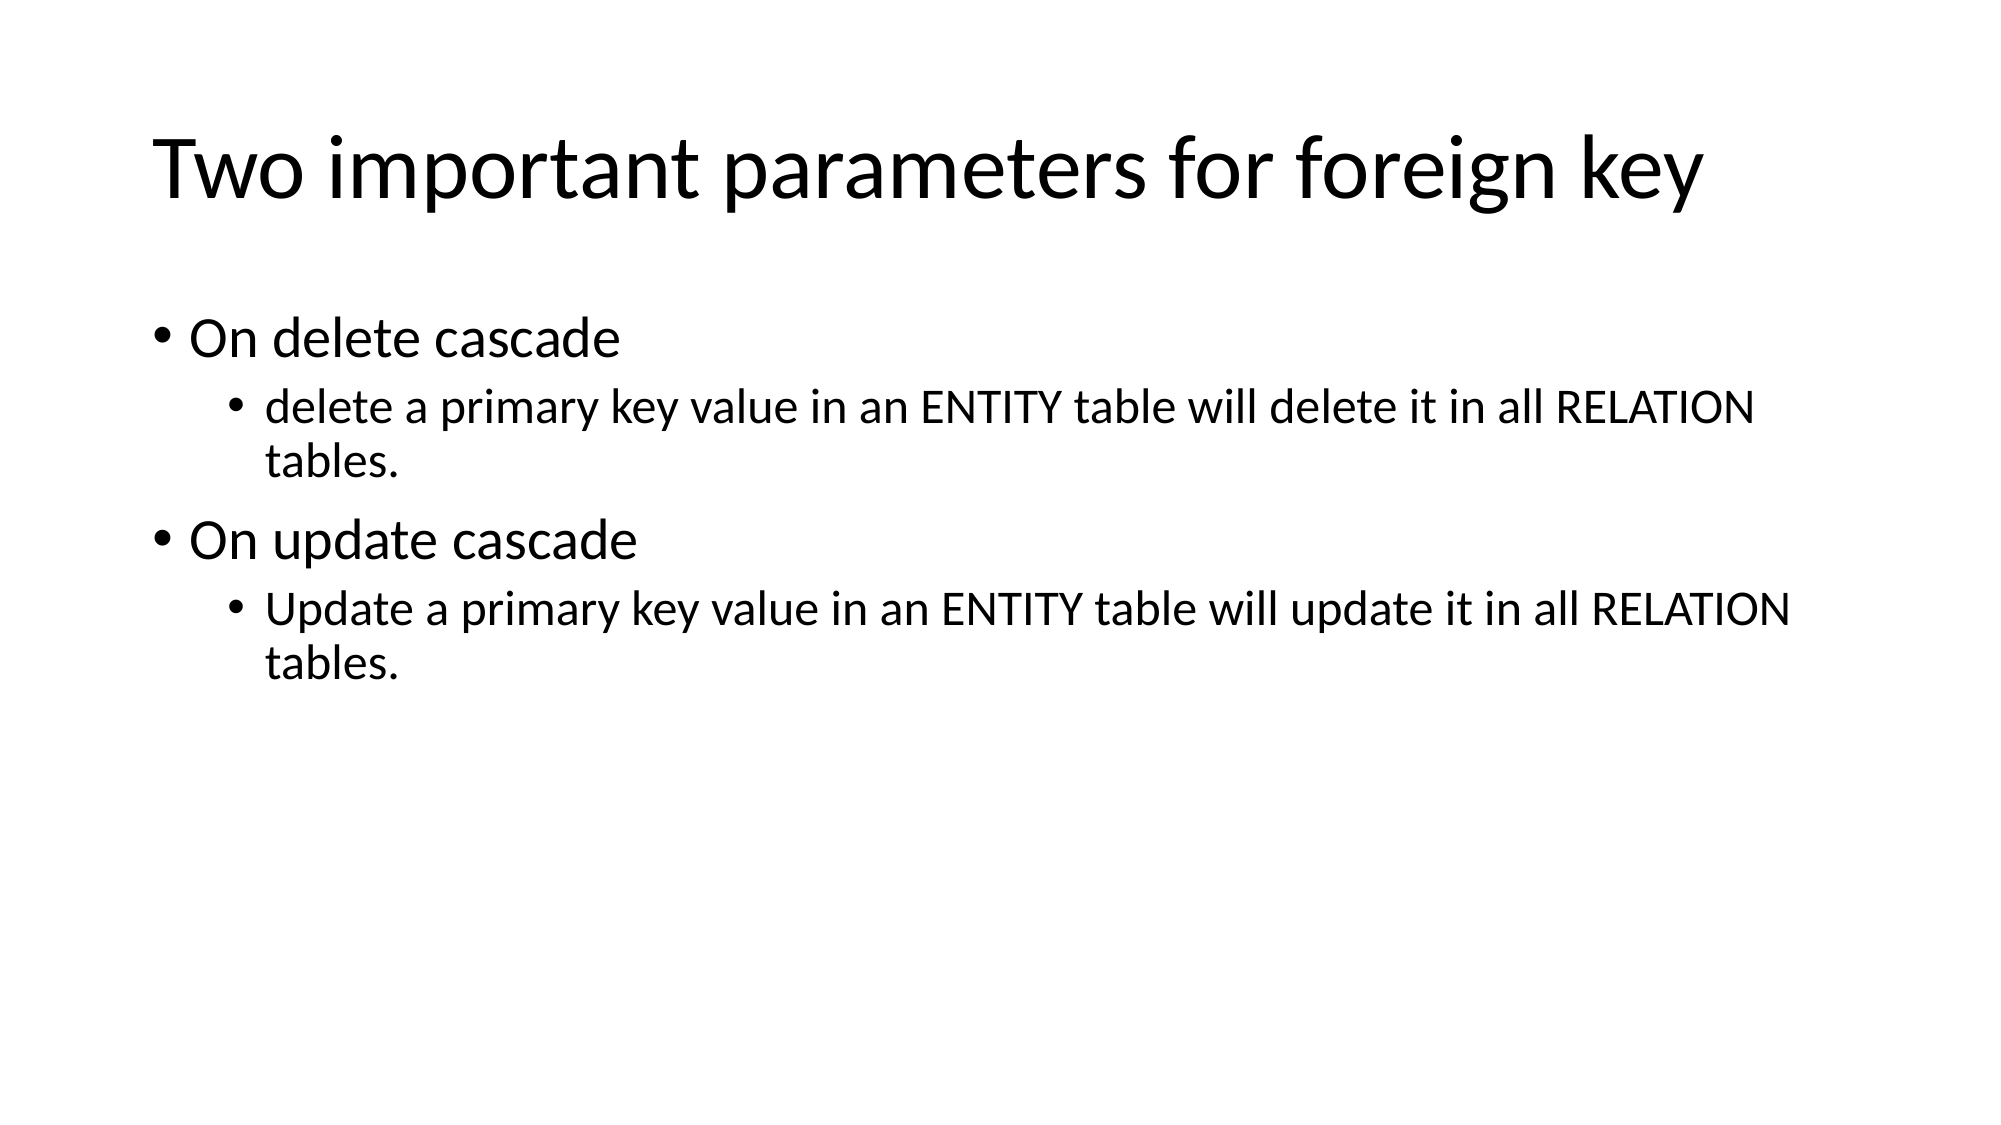

# Two important parameters for foreign key
On delete cascade
delete a primary key value in an ENTITY table will delete it in all RELATION tables.
On update cascade
Update a primary key value in an ENTITY table will update it in all RELATION tables.